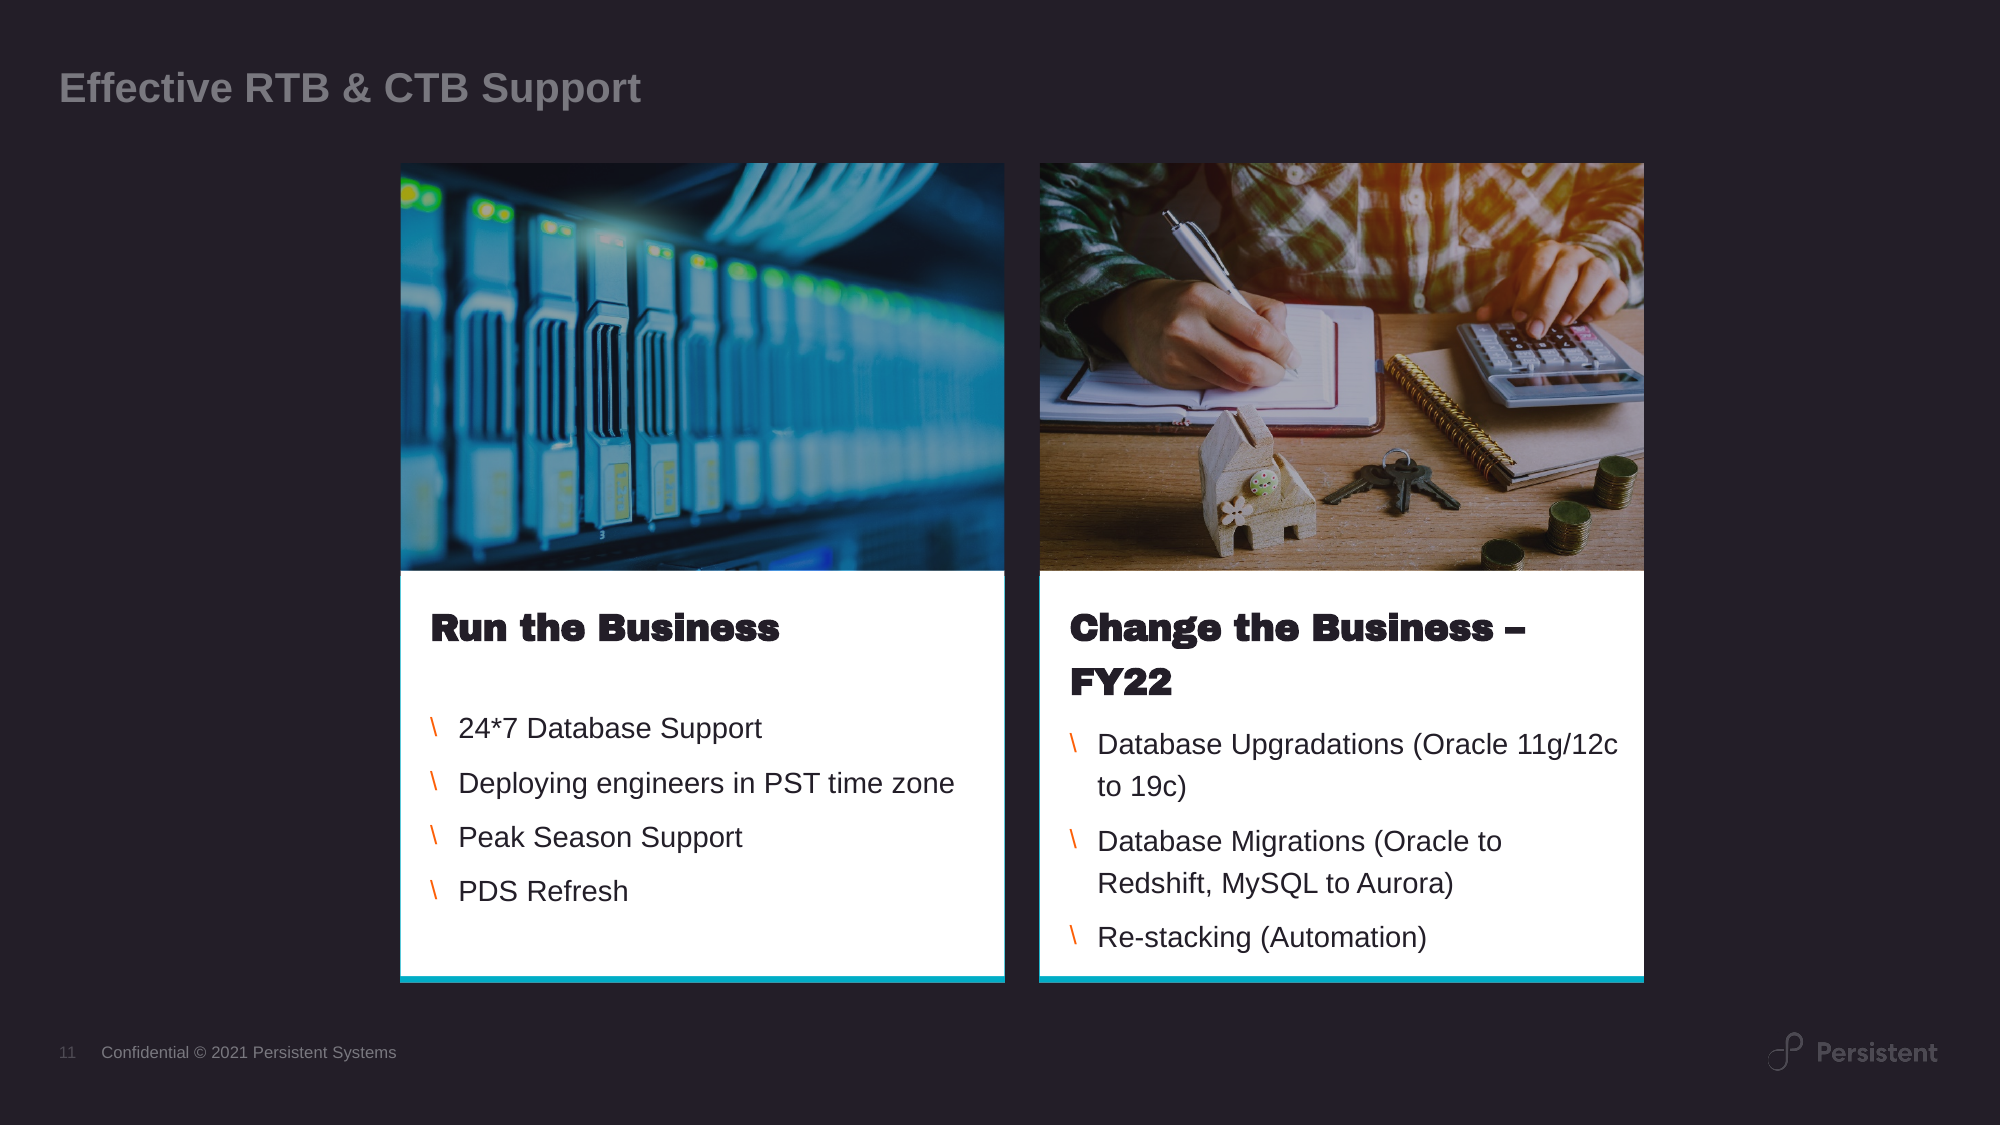

# Effective RTB & CTB Support

Run the Business

24*7 Database Support
Deploying engineers in PST time zone
Peak Season Support
PDS Refresh

Change the Business – FY22
Database Upgradations (Oracle 11g/12c to 19c)
Database Migrations (Oracle to Redshift, MySQL to Aurora)
Re-stacking (Automation)
11